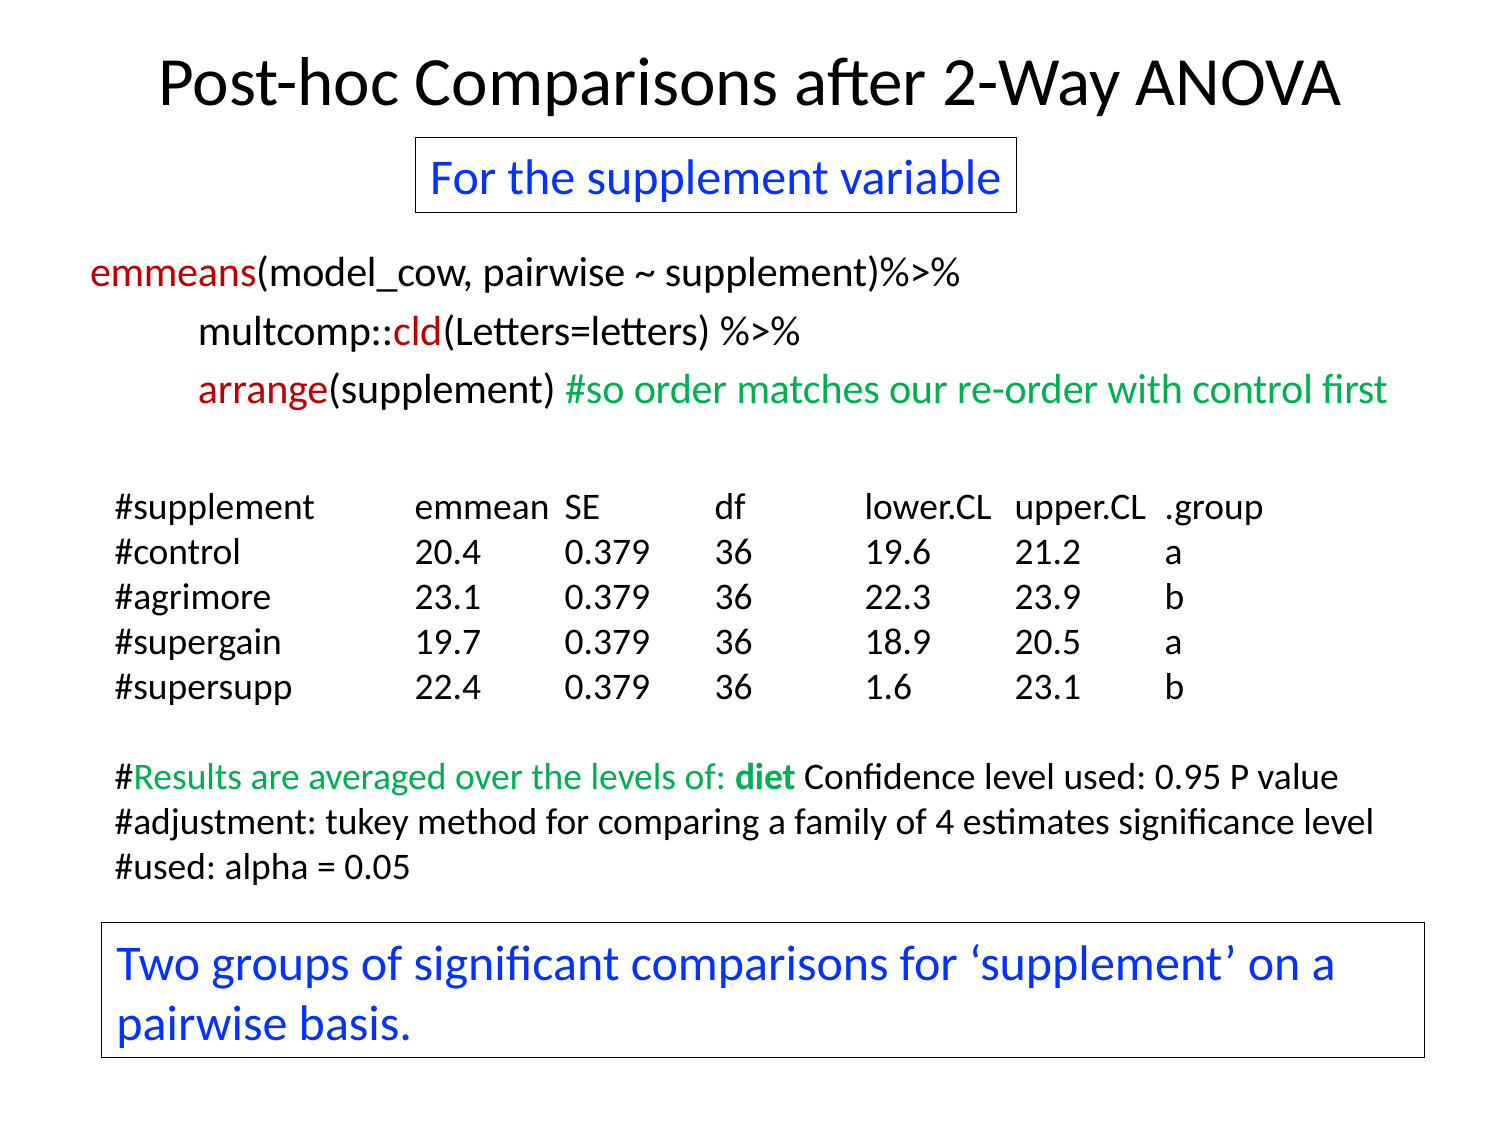

# Post-hoc Comparisons after 2-Way ANOVA
For the supplement variable
emmeans(model_cow, pairwise ~ supplement)%>%
  	multcomp::cld(Letters=letters) %>%
  	arrange(supplement) #so order matches our re-order with control first
#supplement 	emmean 	SE 	df 	lower.CL 	upper.CL 	.group
#control 		20.4 	0.379 	36 	19.6 	21.2 	a
#agrimore 	23.1 	0.379 	36 	22.3 	23.9 	b
#supergain 	19.7 	0.379 	36 	18.9 	20.5 	a
#supersupp 	22.4 	0.379 	36 	1.6 	23.1 	b

#Results are averaged over the levels of: diet Confidence level used: 0.95 P value #adjustment: tukey method for comparing a family of 4 estimates significance level #used: alpha = 0.05
Two groups of significant comparisons for ‘supplement’ on a pairwise basis.